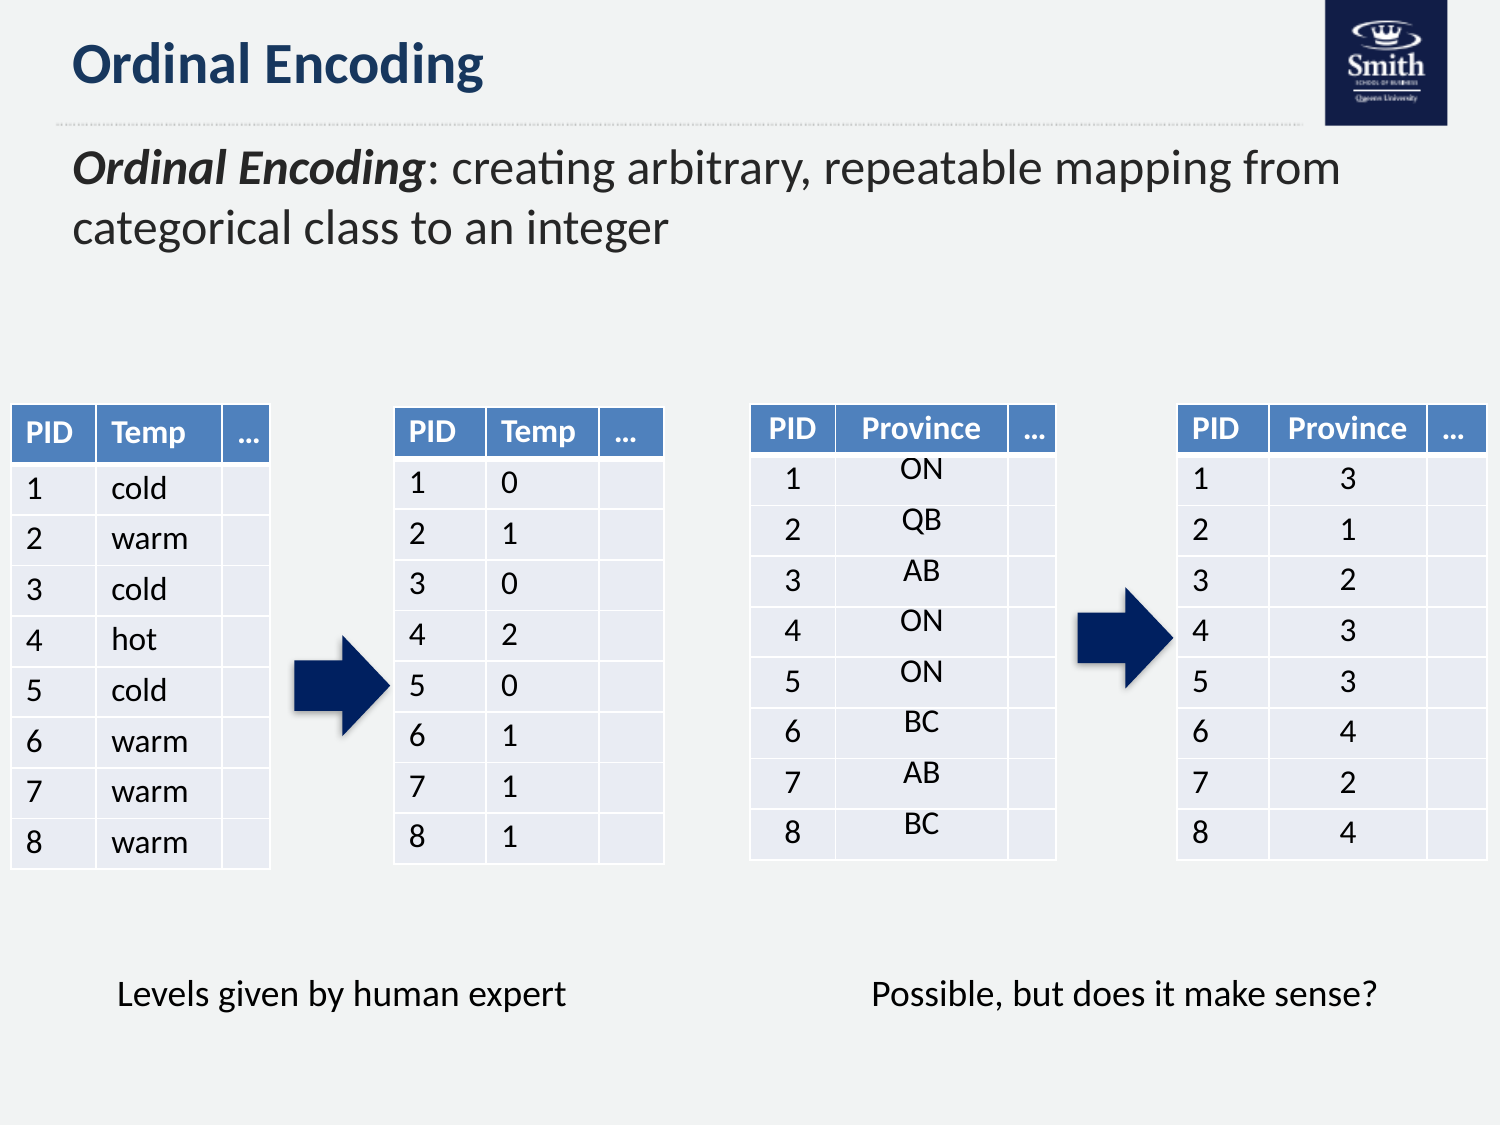

# Ordinal Encoding
Ordinal Encoding: creating arbitrary, repeatable mapping from categorical class to an integer
| PID | Temp | … |
| --- | --- | --- |
| 1 | cold |  |
| 2 | warm |  |
| 3 | cold |  |
| 4 | hot |  |
| 5 | cold |  |
| 6 | warm |  |
| 7 | warm |  |
| 8 | warm |  |
| PID | Province | … |
| --- | --- | --- |
| 1 | ON |  |
| 2 | QB |  |
| 3 | AB |  |
| 4 | ON |  |
| 5 | ON |  |
| 6 | BC |  |
| 7 | AB |  |
| 8 | BC |  |
| PID | Province | … |
| --- | --- | --- |
| 1 | 3 |  |
| 2 | 1 |  |
| 3 | 2 |  |
| 4 | 3 |  |
| 5 | 3 |  |
| 6 | 4 |  |
| 7 | 2 |  |
| 8 | 4 |  |
| PID | Temp | … |
| --- | --- | --- |
| 1 | 0 |  |
| 2 | 1 |  |
| 3 | 0 |  |
| 4 | 2 |  |
| 5 | 0 |  |
| 6 | 1 |  |
| 7 | 1 |  |
| 8 | 1 |  |

Levels given by human expert
Possible, but does it make sense?